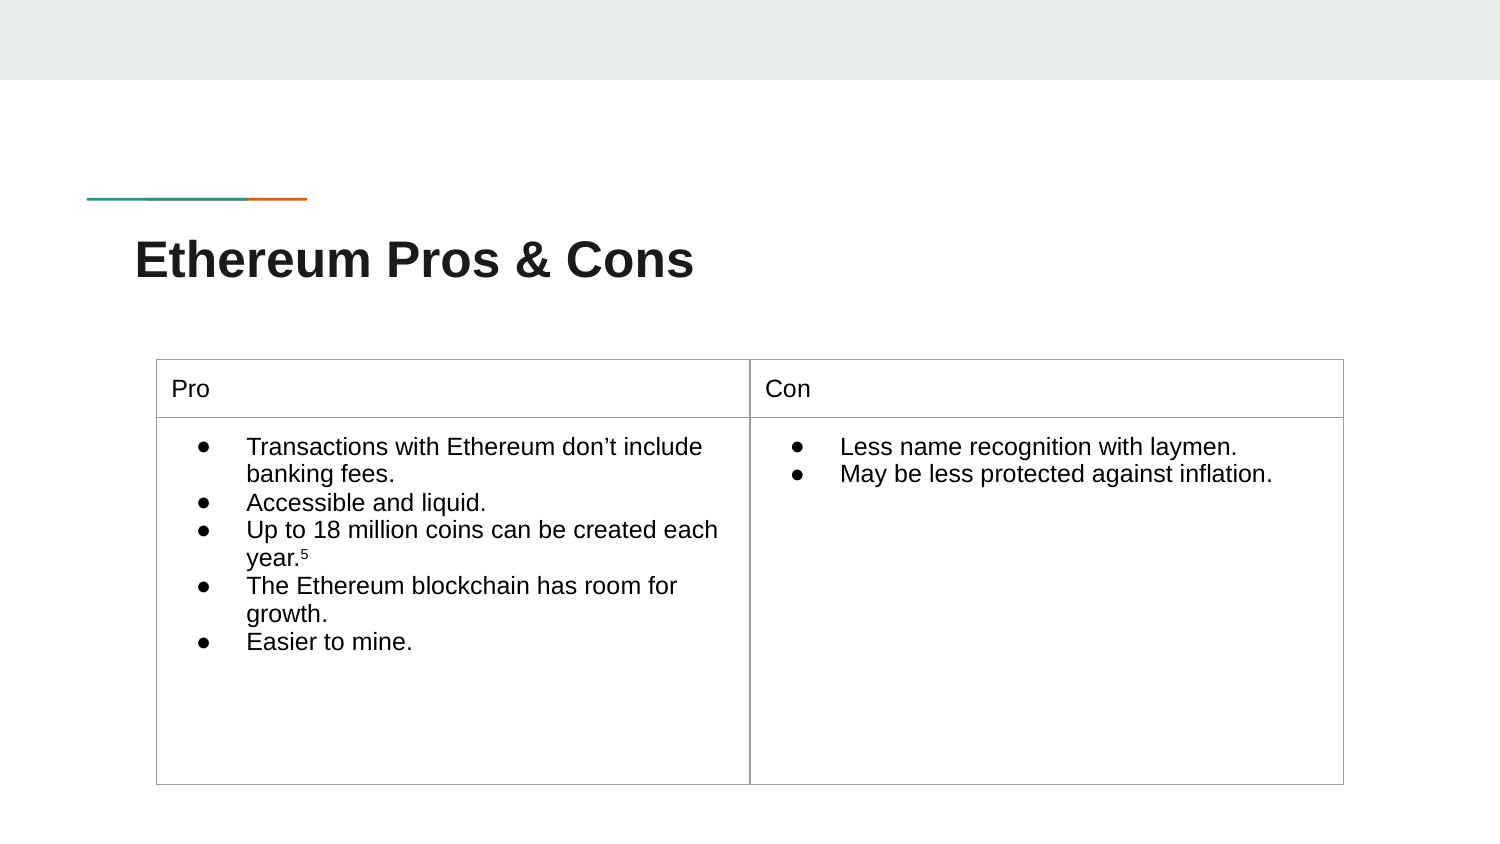

# Ethereum Pros & Cons
| Pro | Con |
| --- | --- |
| Transactions with Ethereum don’t include banking fees. Accessible and liquid. Up to 18 million coins can be created each year.5 The Ethereum blockchain has room for growth. Easier to mine. | Less name recognition with laymen. May be less protected against inflation. |